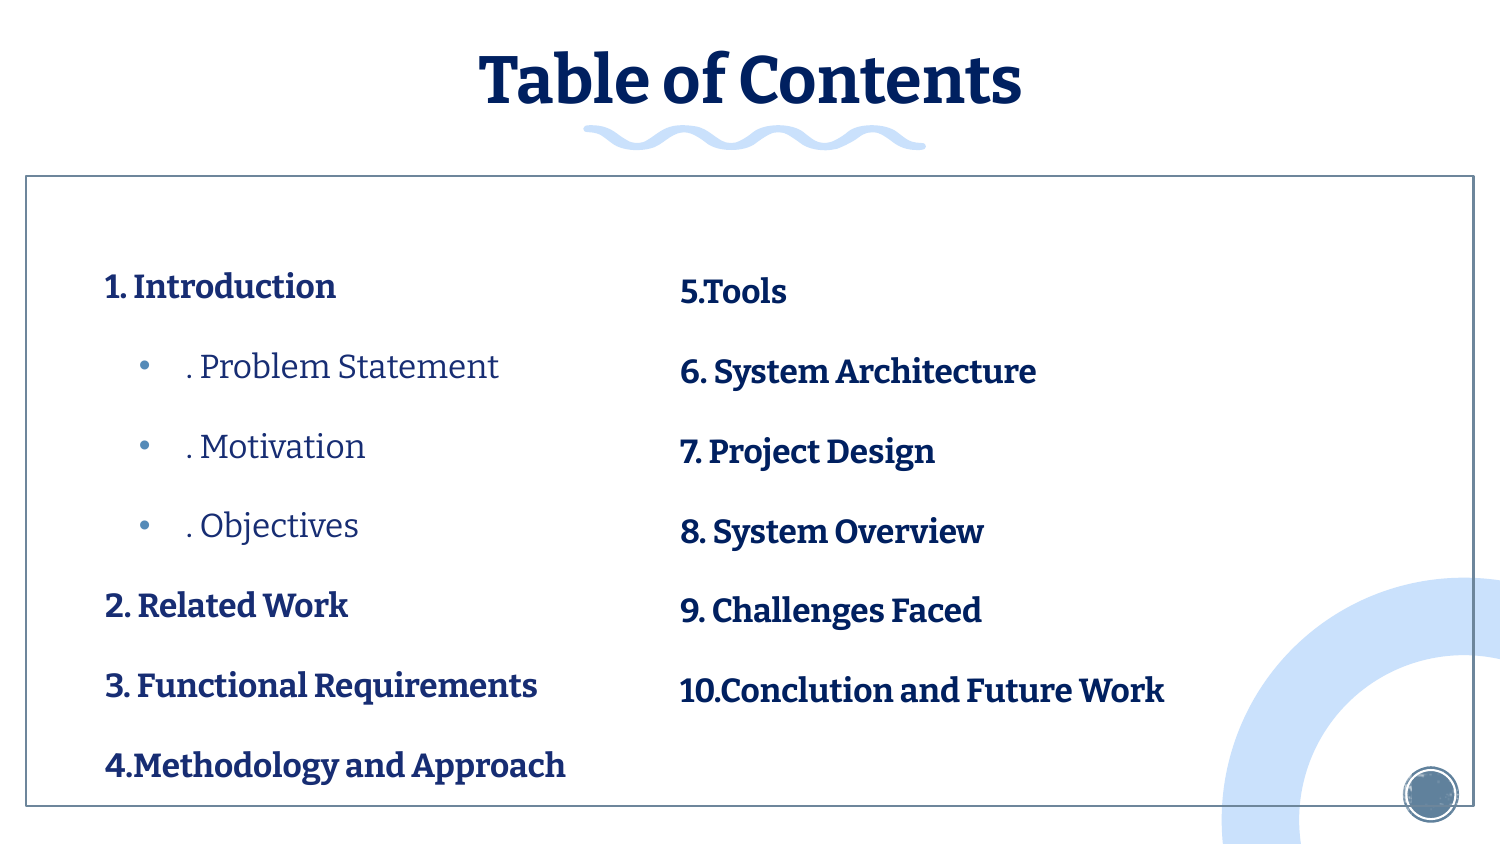

# Table of Contents

1. Introduction
. Problem Statement
. Motivation
. Objectives
2. Related Work
3. Functional Requirements
4.Methodology and Approach

5.Tools
6. System Architecture
7. Project Design
8. System Overview
9. Challenges Faced
10.Conclution and Future Work